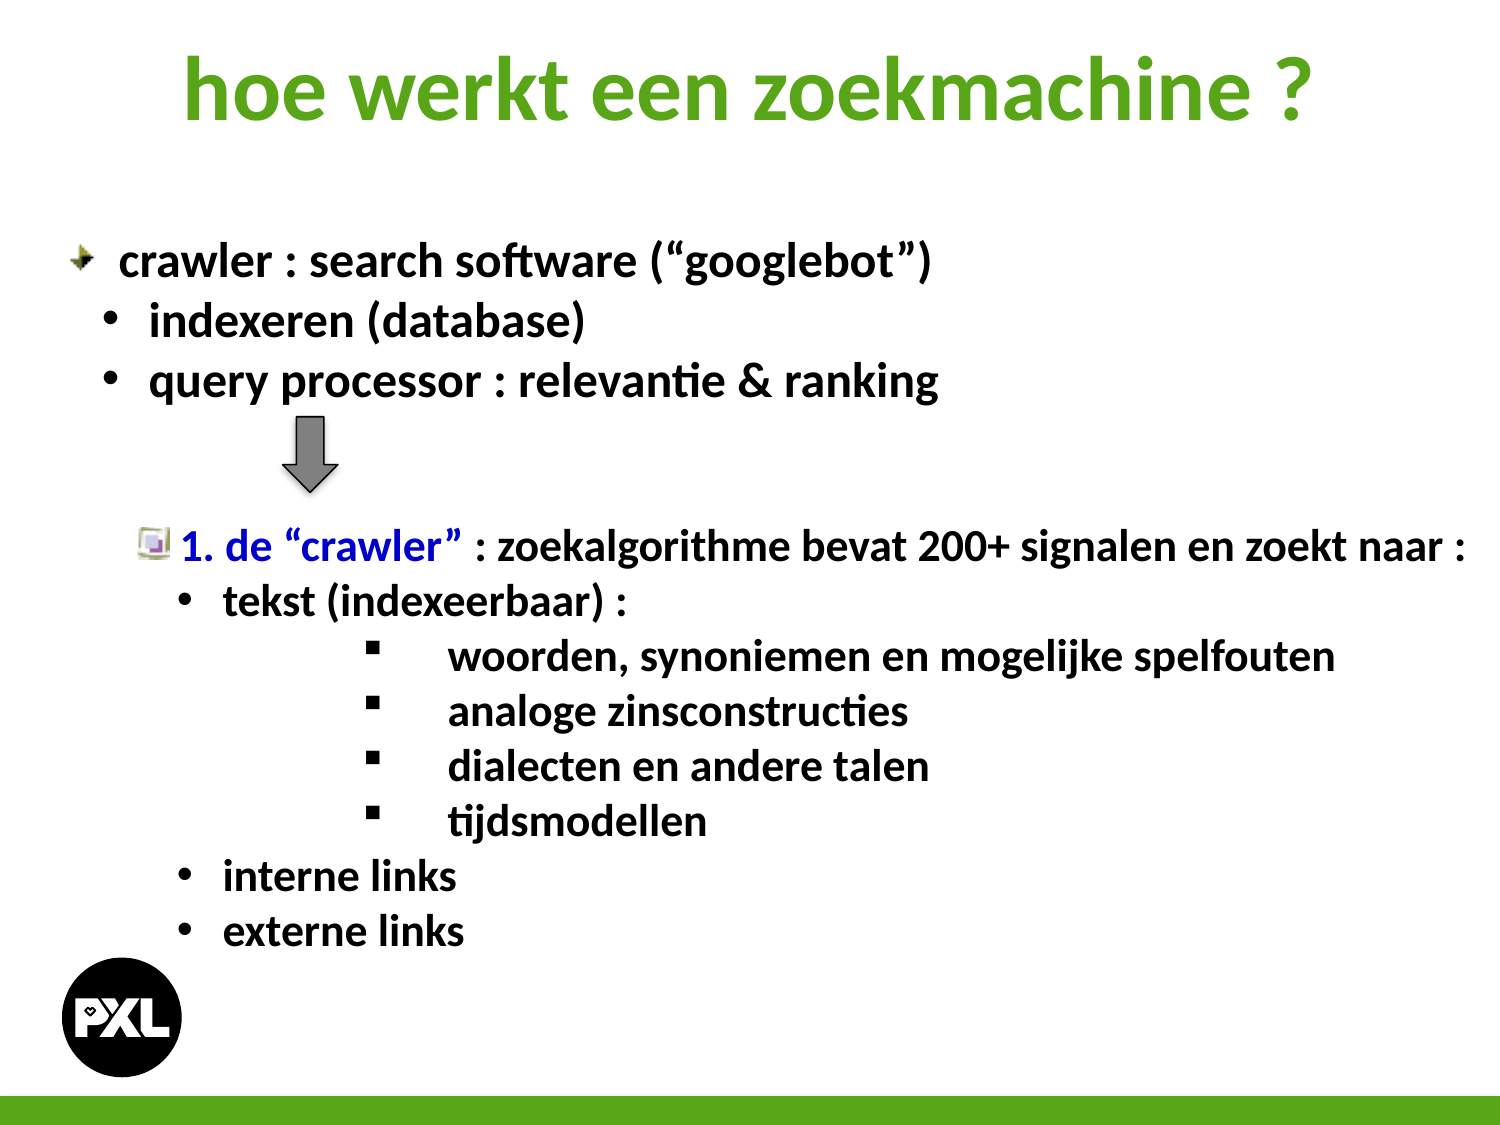

# hoe werkt een zoekmachine ?
crawler : search software (“googlebot”)
 indexeren (database)
 query processor : relevantie & ranking

 1. de “crawler” : zoekalgorithme bevat 200+ signalen en zoekt naar :
 tekst (indexeerbaar) :
 woorden, synoniemen en mogelijke spelfouten
 analoge zinsconstructies
 dialecten en andere talen
 tijdsmodellen
 interne links
 externe links